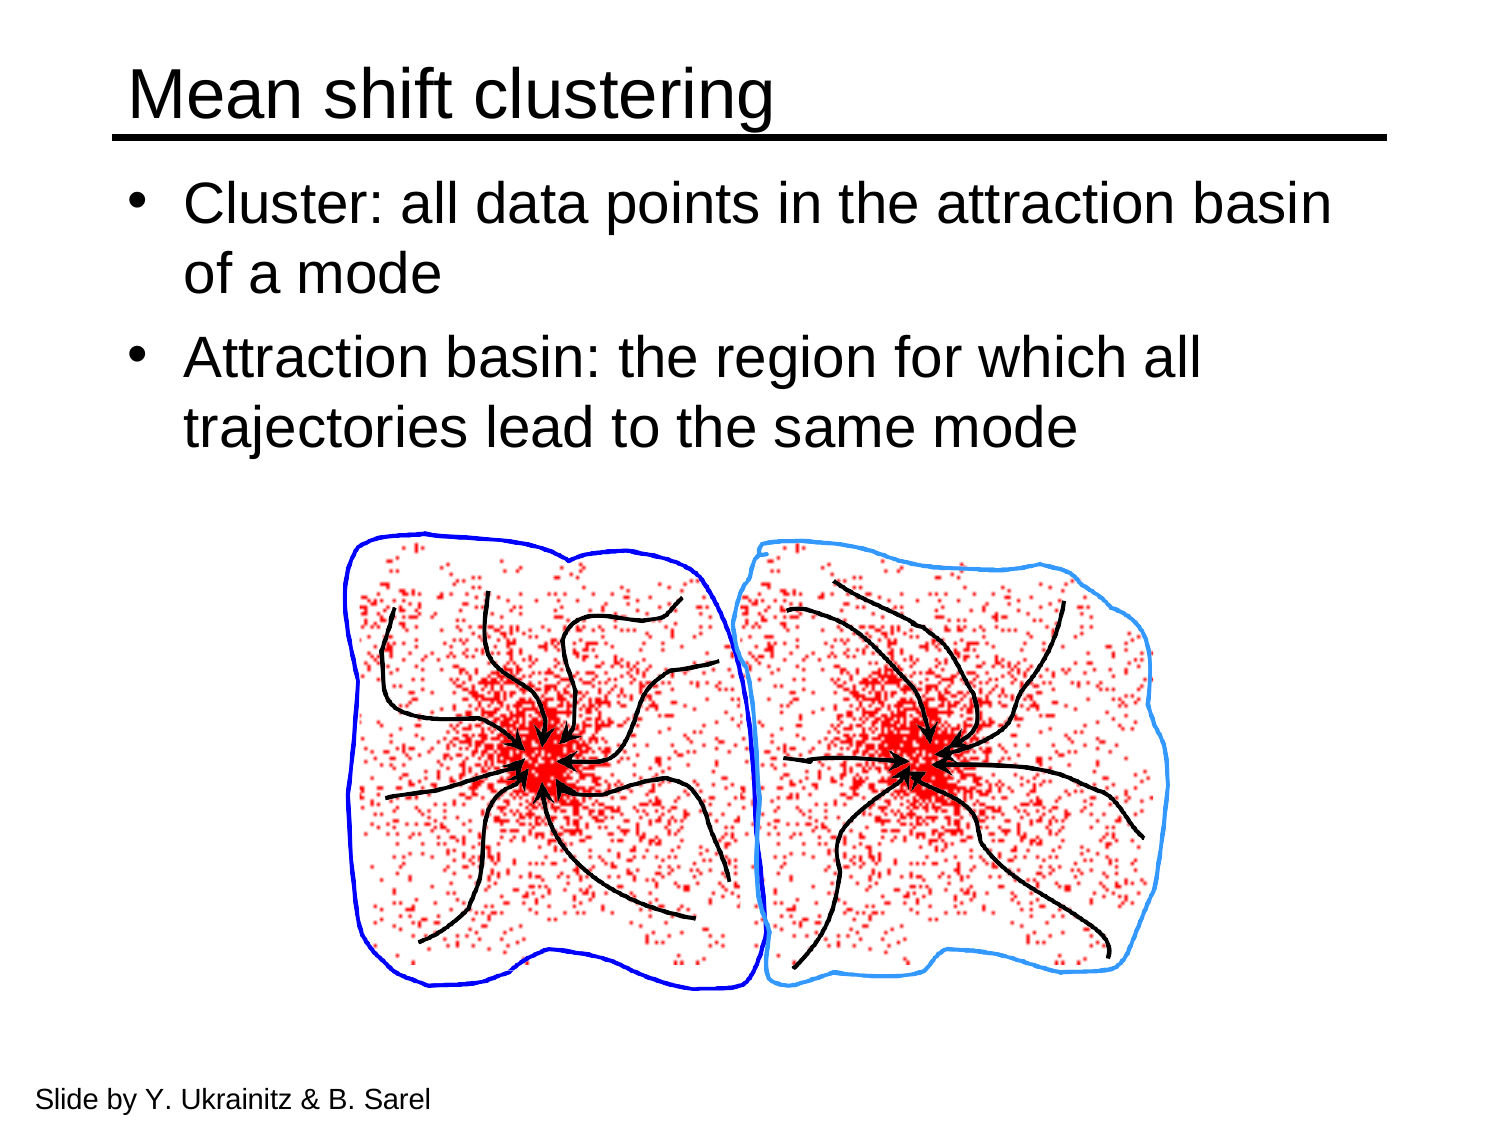

# Mean shift clustering
Cluster: all data points in the attraction basin of a mode
Attraction basin: the region for which all trajectories lead to the same mode

Slide by Y. Ukrainitz & B. Sarel